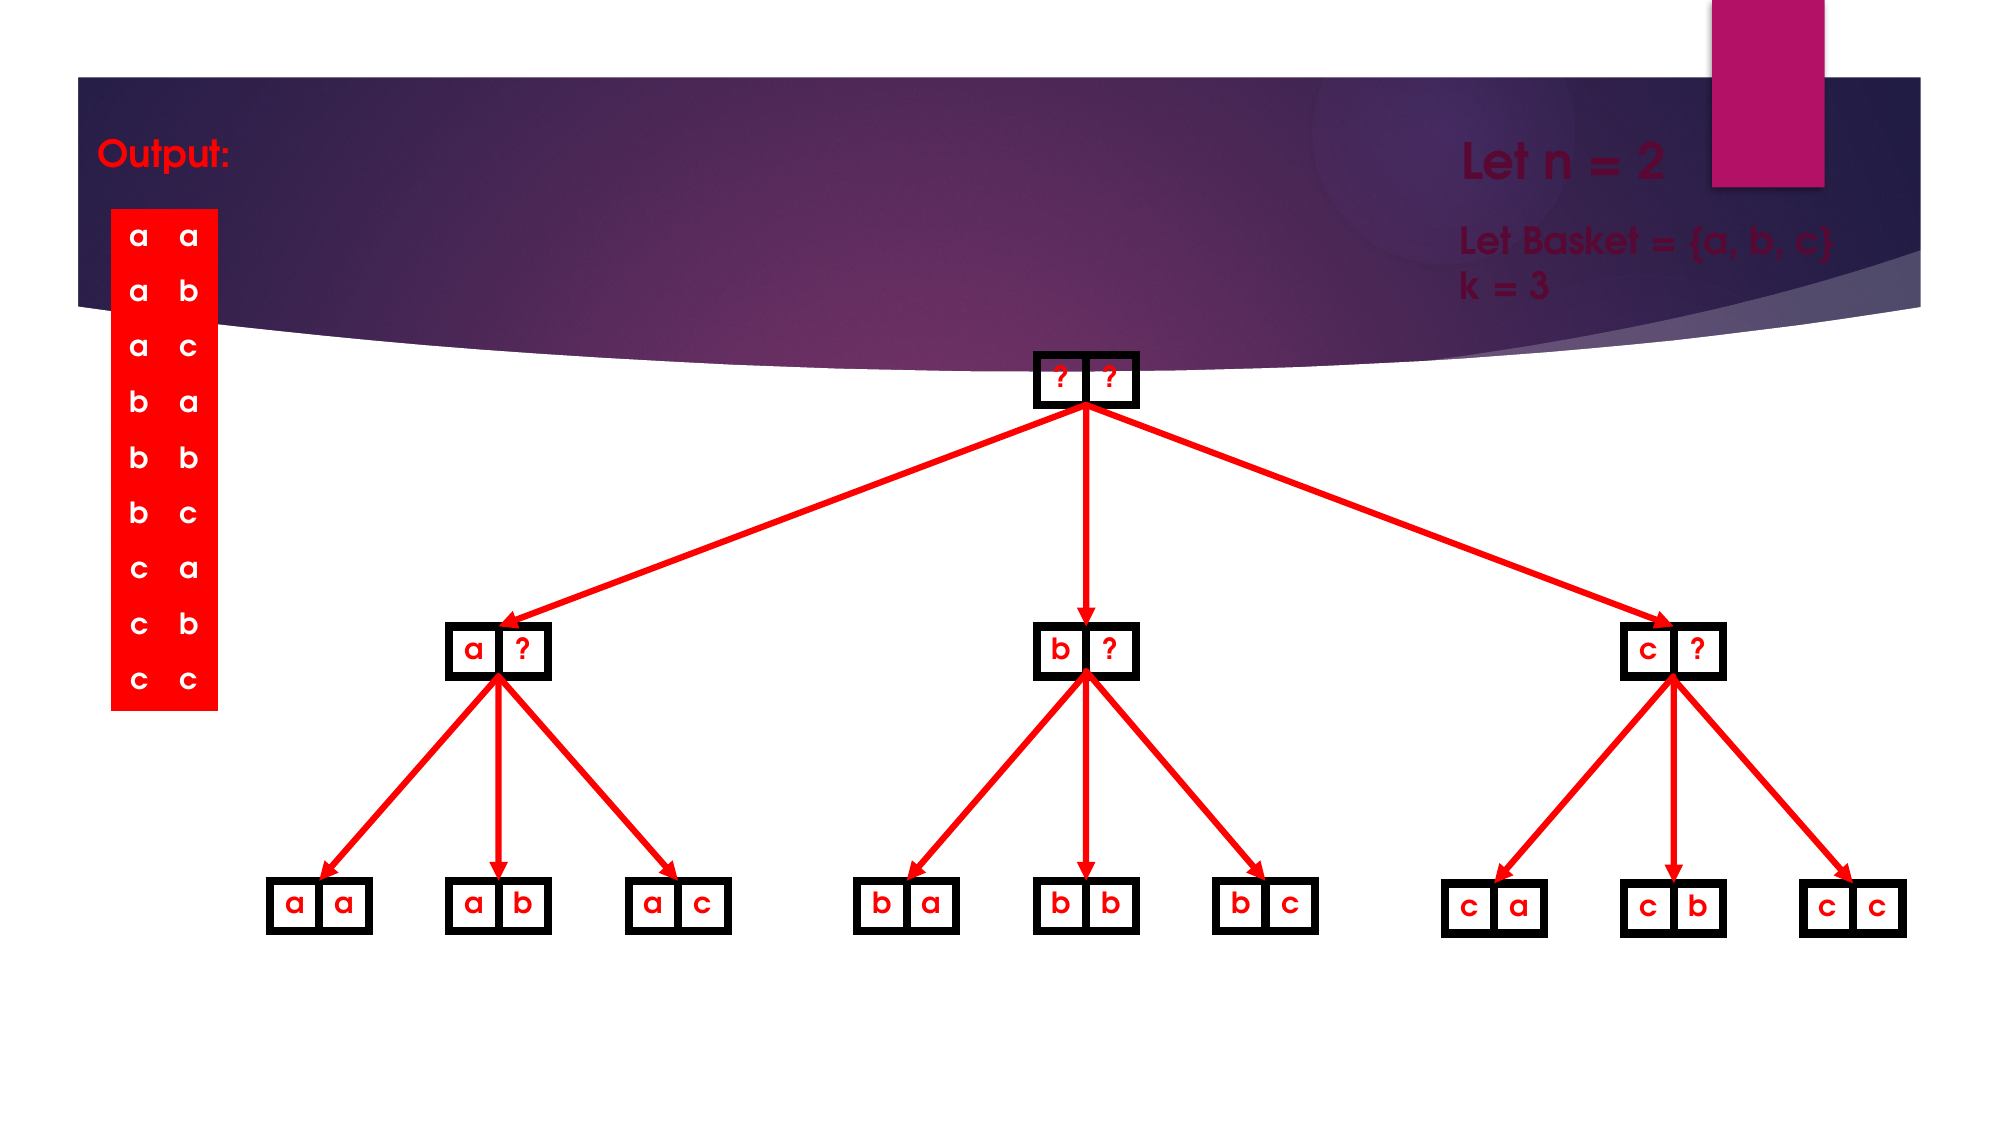

Output:
Let n = 2
Let Basket = {a, b, c}
k = 3
| a | a |
| --- | --- |
| a | b |
| --- | --- |
| a | c |
| --- | --- |
| ? | ? |
| --- | --- |
| b | a |
| --- | --- |

| b | b |
| --- | --- |
| b | c |
| --- | --- |
| c | a |
| --- | --- |
| c | b |
| --- | --- |
| a | ? |
| --- | --- |
| b | ? |
| --- | --- |
| c | ? |
| --- | --- |
| c | c |
| --- | --- |

| a | a |
| --- | --- |
| a | b |
| --- | --- |
| a | c |
| --- | --- |
| b | a |
| --- | --- |
| b | b |
| --- | --- |
| b | c |
| --- | --- |
| c | a |
| --- | --- |
| c | b |
| --- | --- |
| c | c |
| --- | --- |